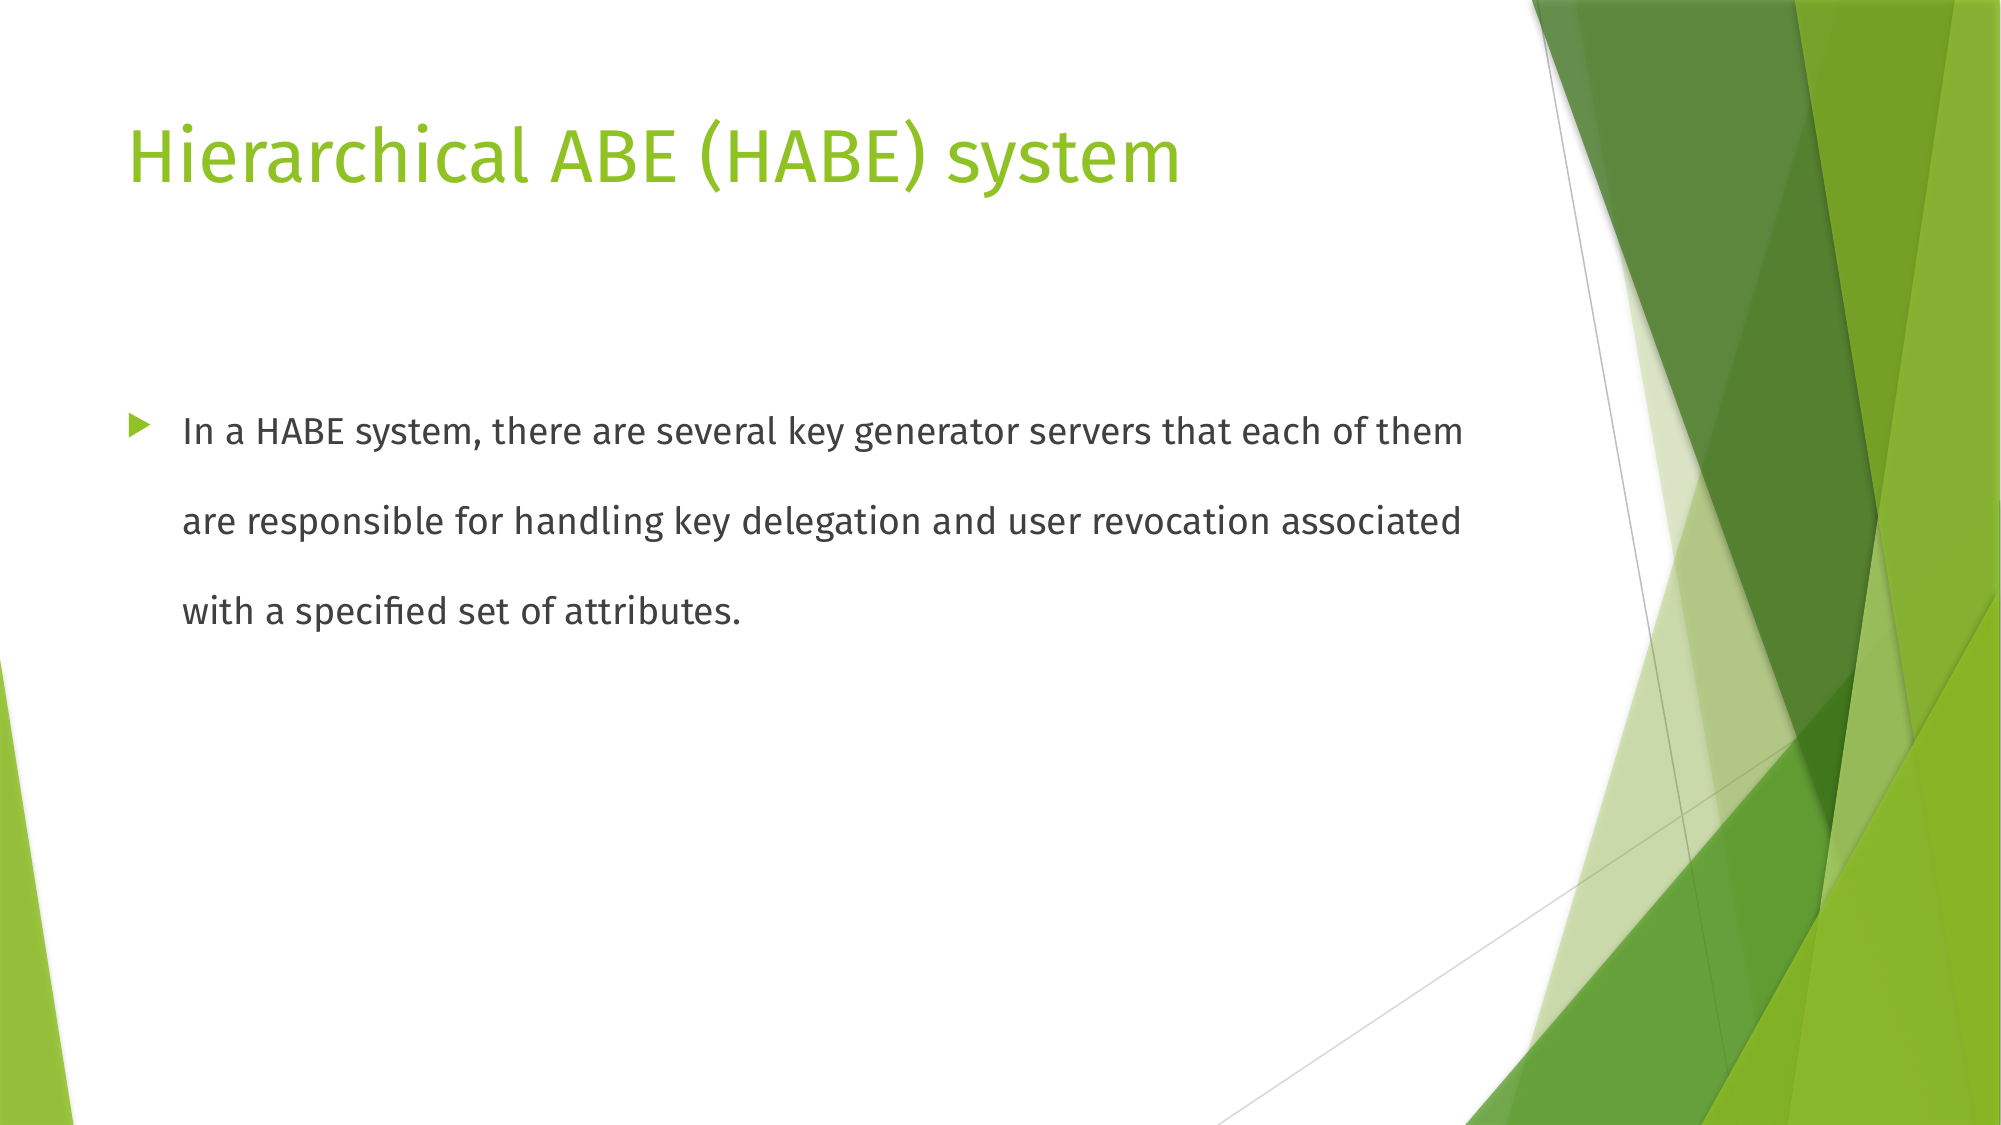

# Hierarchical ABE (HABE) system
In a HABE system, there are several key generator servers that each of them are responsible for handling key delegation and user revocation associated with a specified set of attributes.